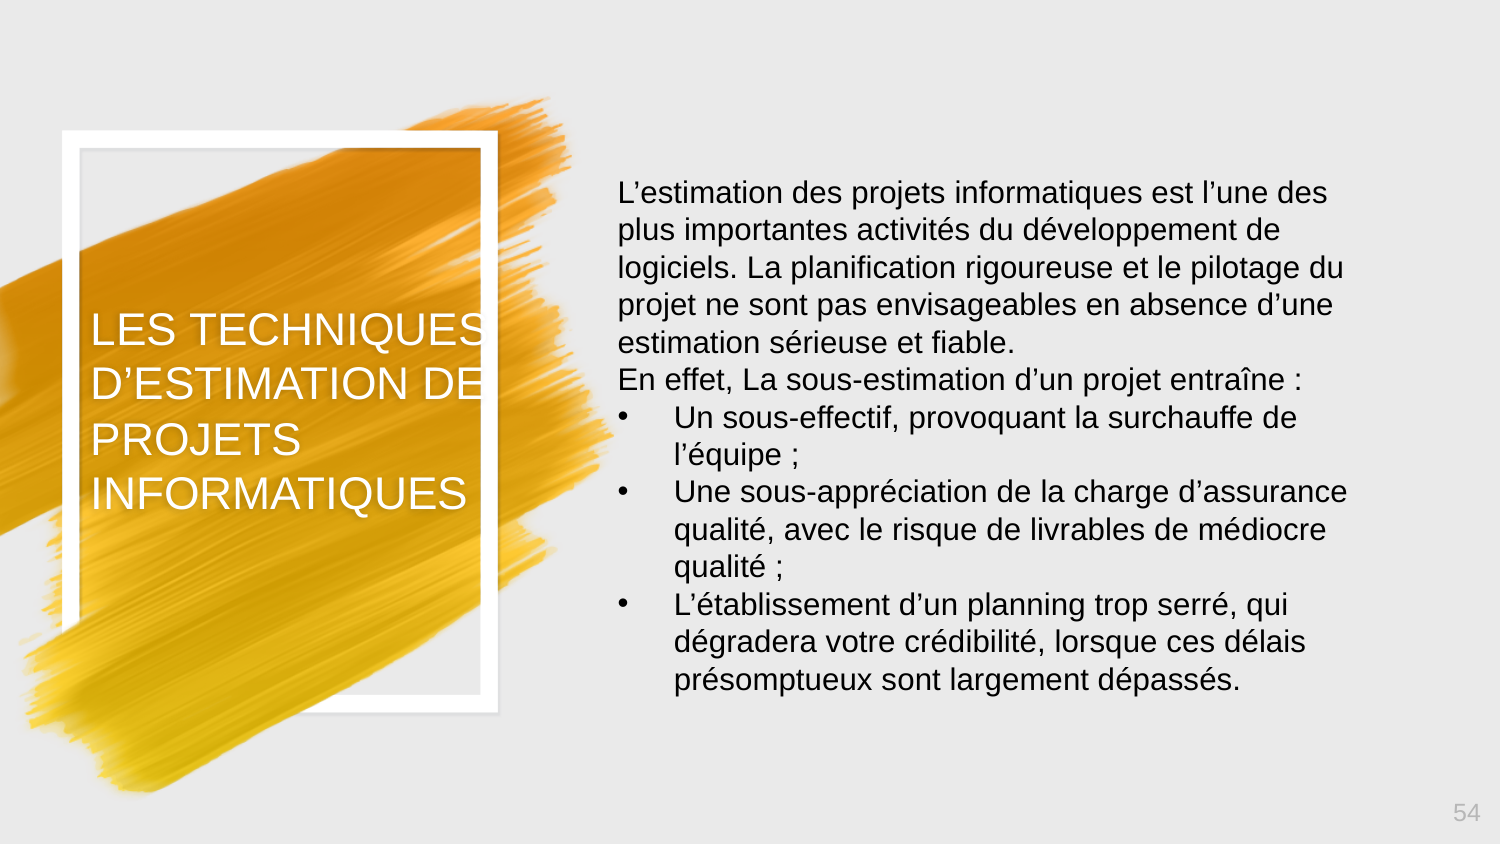

# LES TECHNIQUES D’ESTIMATION DE PROJETS INFORMATIQUES
L’estimation des projets informatiques est l’une des plus importantes activités du développement de logiciels. La planification rigoureuse et le pilotage du projet ne sont pas envisageables en absence d’une estimation sérieuse et fiable.
En effet, La sous-estimation d’un projet entraîne :
Un sous-effectif, provoquant la surchauffe de l’équipe ;
Une sous-appréciation de la charge d’assurance qualité, avec le risque de livrables de médiocre qualité ;
L’établissement d’un planning trop serré, qui dégradera votre crédibilité, lorsque ces délais présomptueux sont largement dépassés.

54